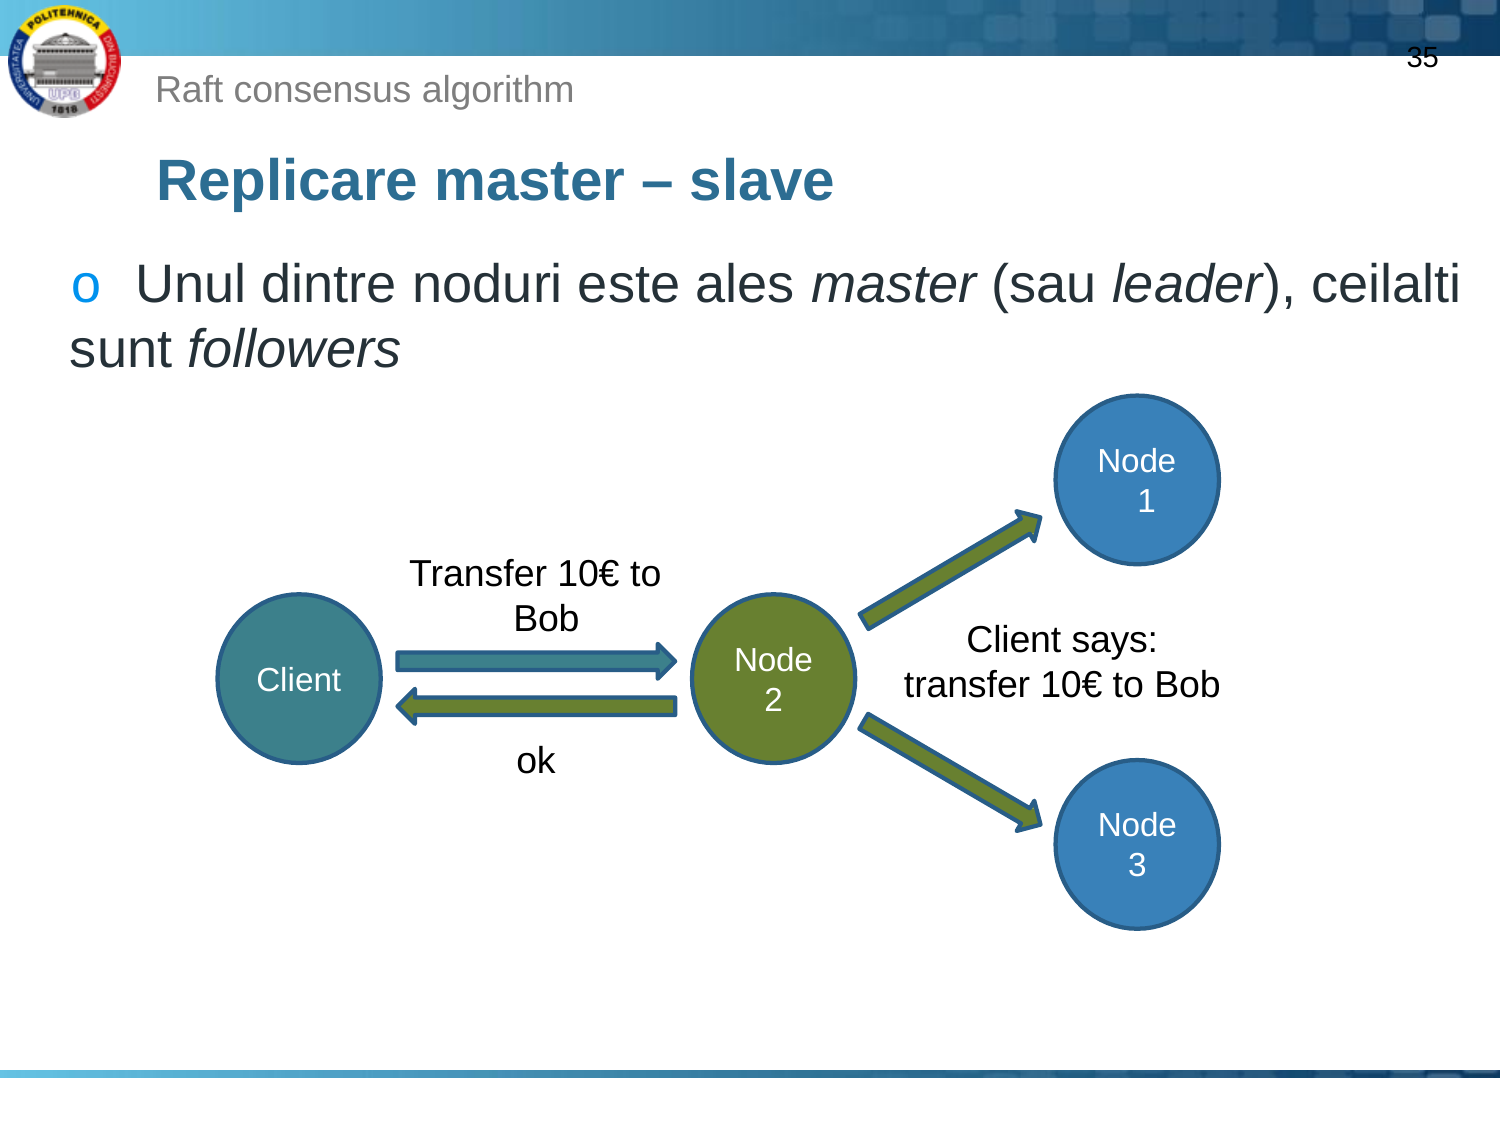

35
Raft consensus algorithm
# Replicare master – slave
o Unul dintre noduri este ales master (sau leader), ceilalti sunt followers

Node  1

Transfer 10€ to  Bob

Client says:  transfer 10€ to Bob
Node
2

Client

ok

Node
3